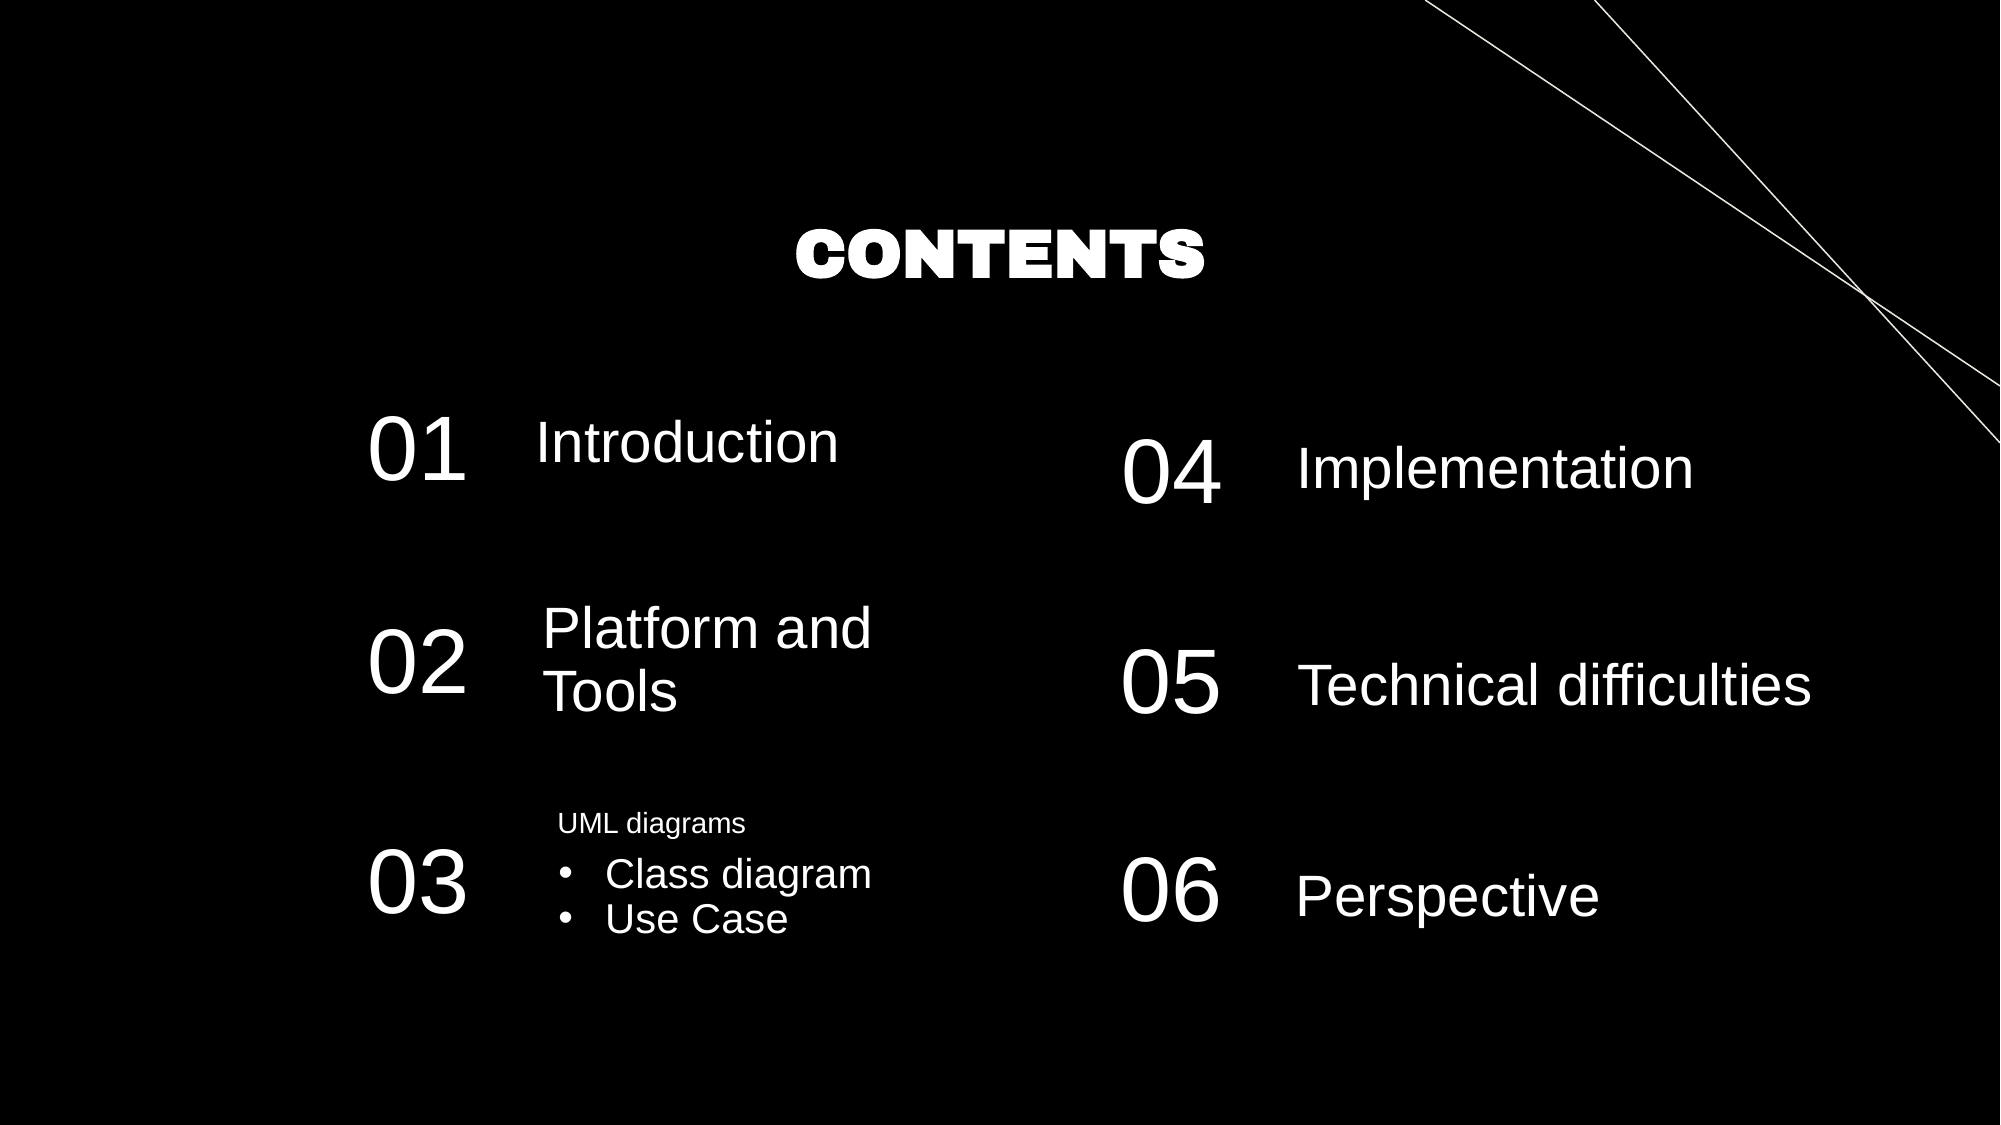

# CONTENTS
01
04
Introduction
Implementation
05
Platform and Tools
02
Technical difficulties
UML diagrams
03
06
Class diagram
Use Case
Perspective